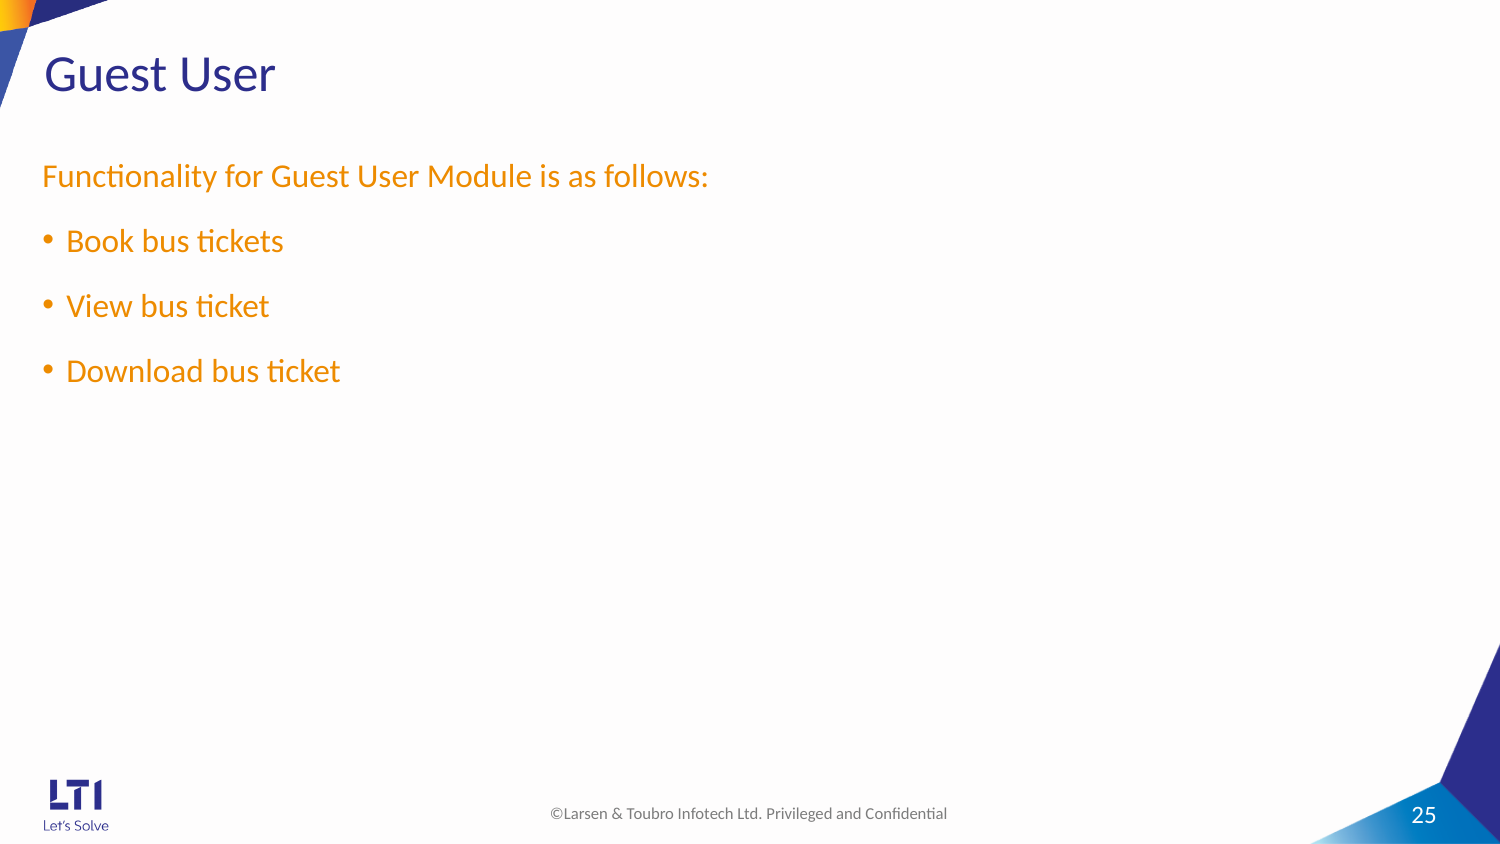

# Guest User​

Functionality for Guest User Module is as follows:​
Book bus tickets​
View bus ticket​
Download bus ticket​